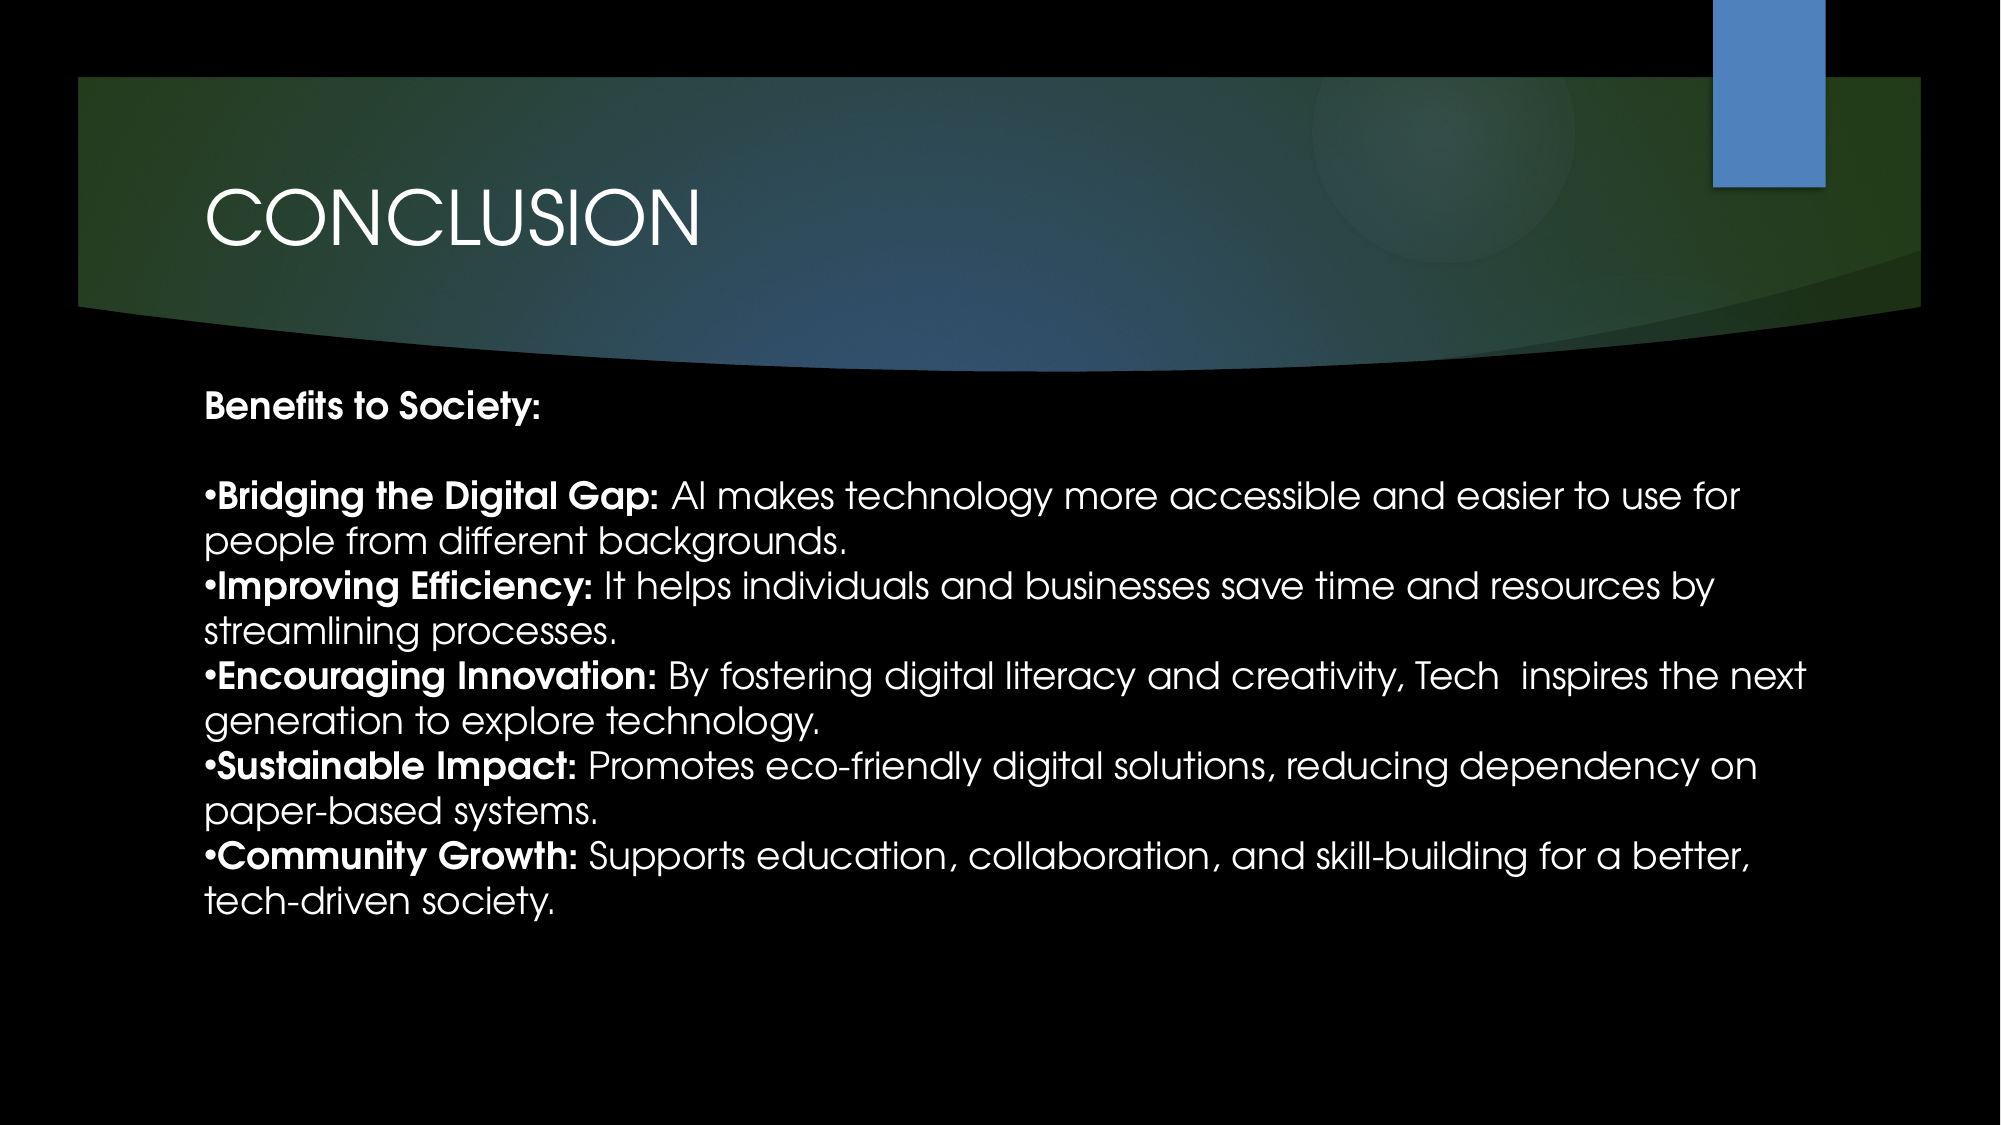

# CONCLUSION
Benefits to Society:

Bridging the Digital Gap: AI makes technology more accessible and easier to use for people from different backgrounds.
Improving Efficiency: It helps individuals and businesses save time and resources by streamlining processes.
Encouraging Innovation: By fostering digital literacy and creativity, Tech  inspires the next generation to explore technology.
Sustainable Impact: Promotes eco-friendly digital solutions, reducing dependency on paper-based systems.
Community Growth: Supports education, collaboration, and skill-building for a better, tech-driven society.